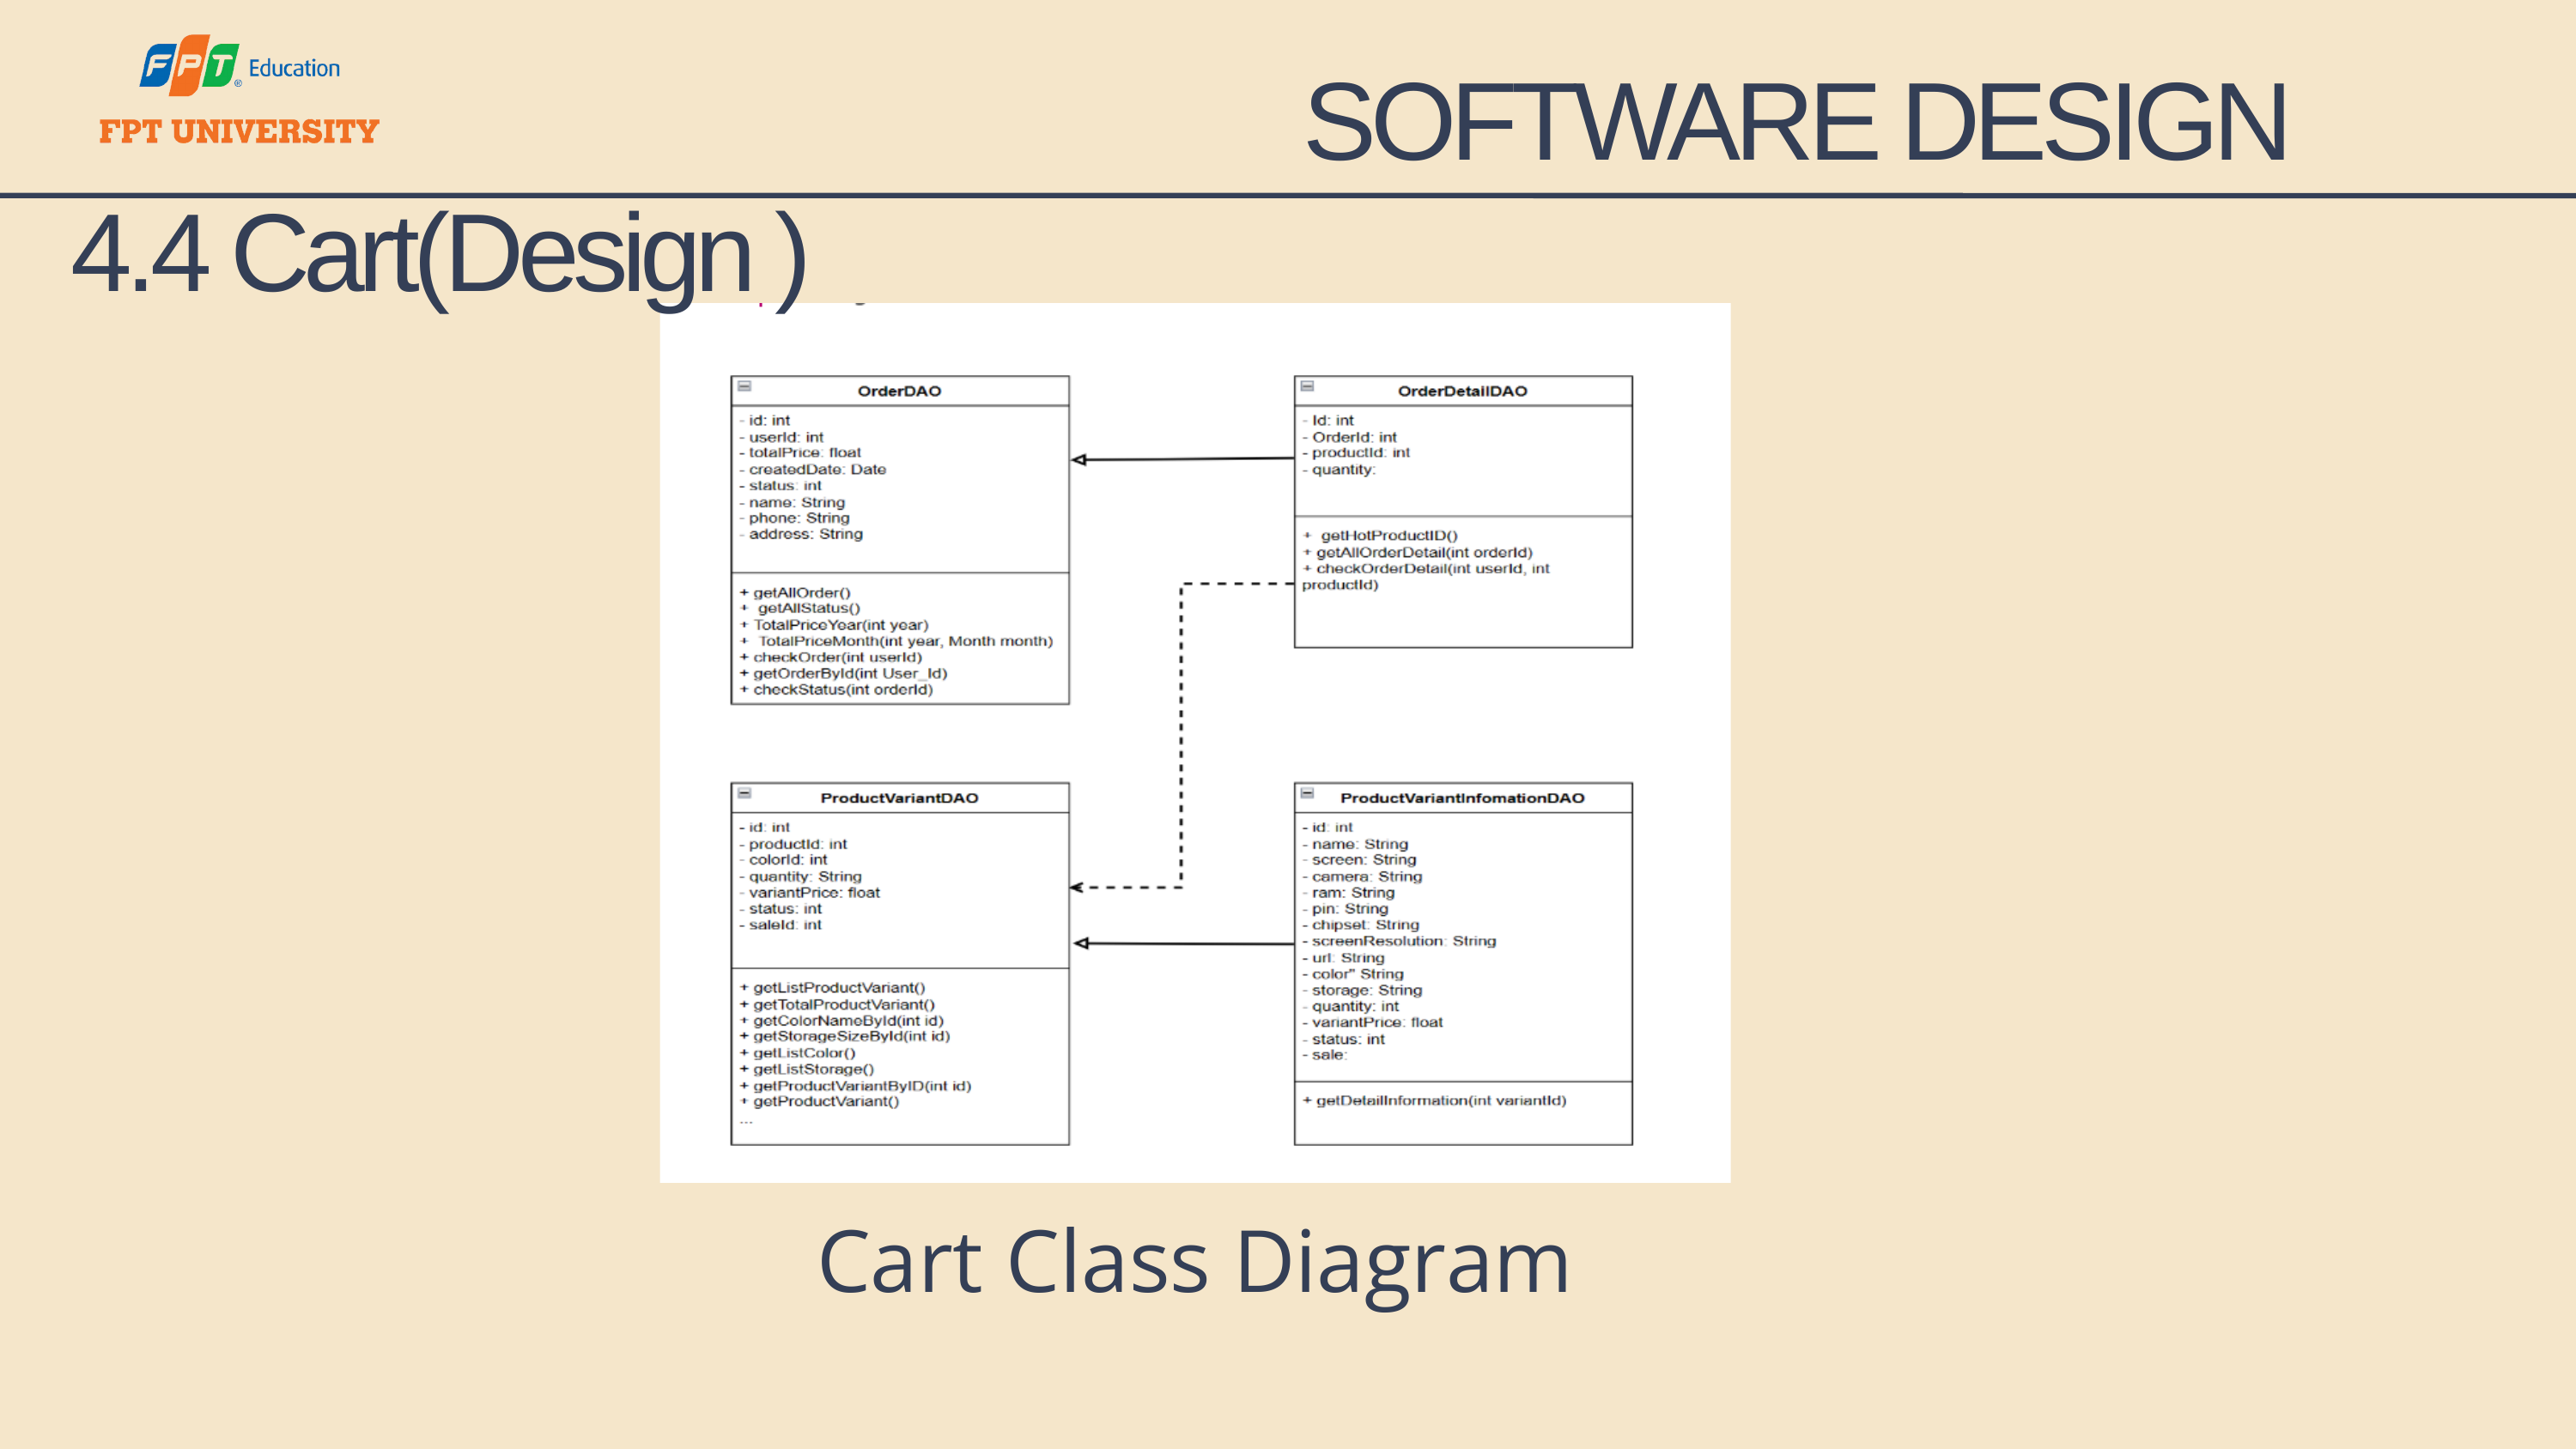

SOFTWARE DESIGN
4.4 Cart(Design )

Cart Class Diagram